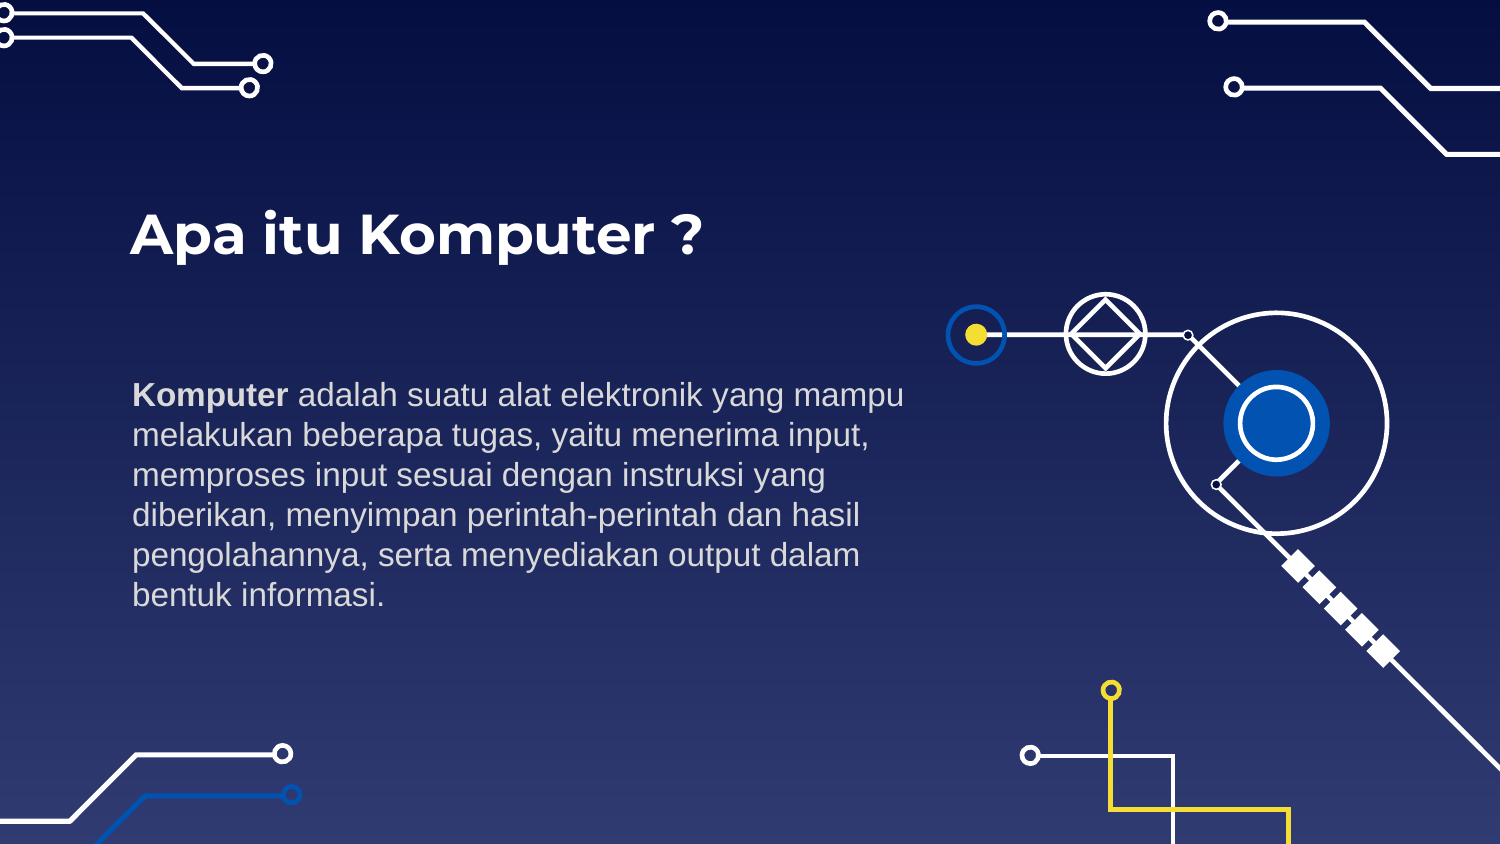

# Apa itu Komputer ?
Komputer adalah suatu alat elektronik yang mampu melakukan beberapa tugas, yaitu menerima input, memproses input sesuai dengan instruksi yang diberikan, menyimpan perintah-perintah dan hasil pengolahannya, serta menyediakan output dalam bentuk informasi.